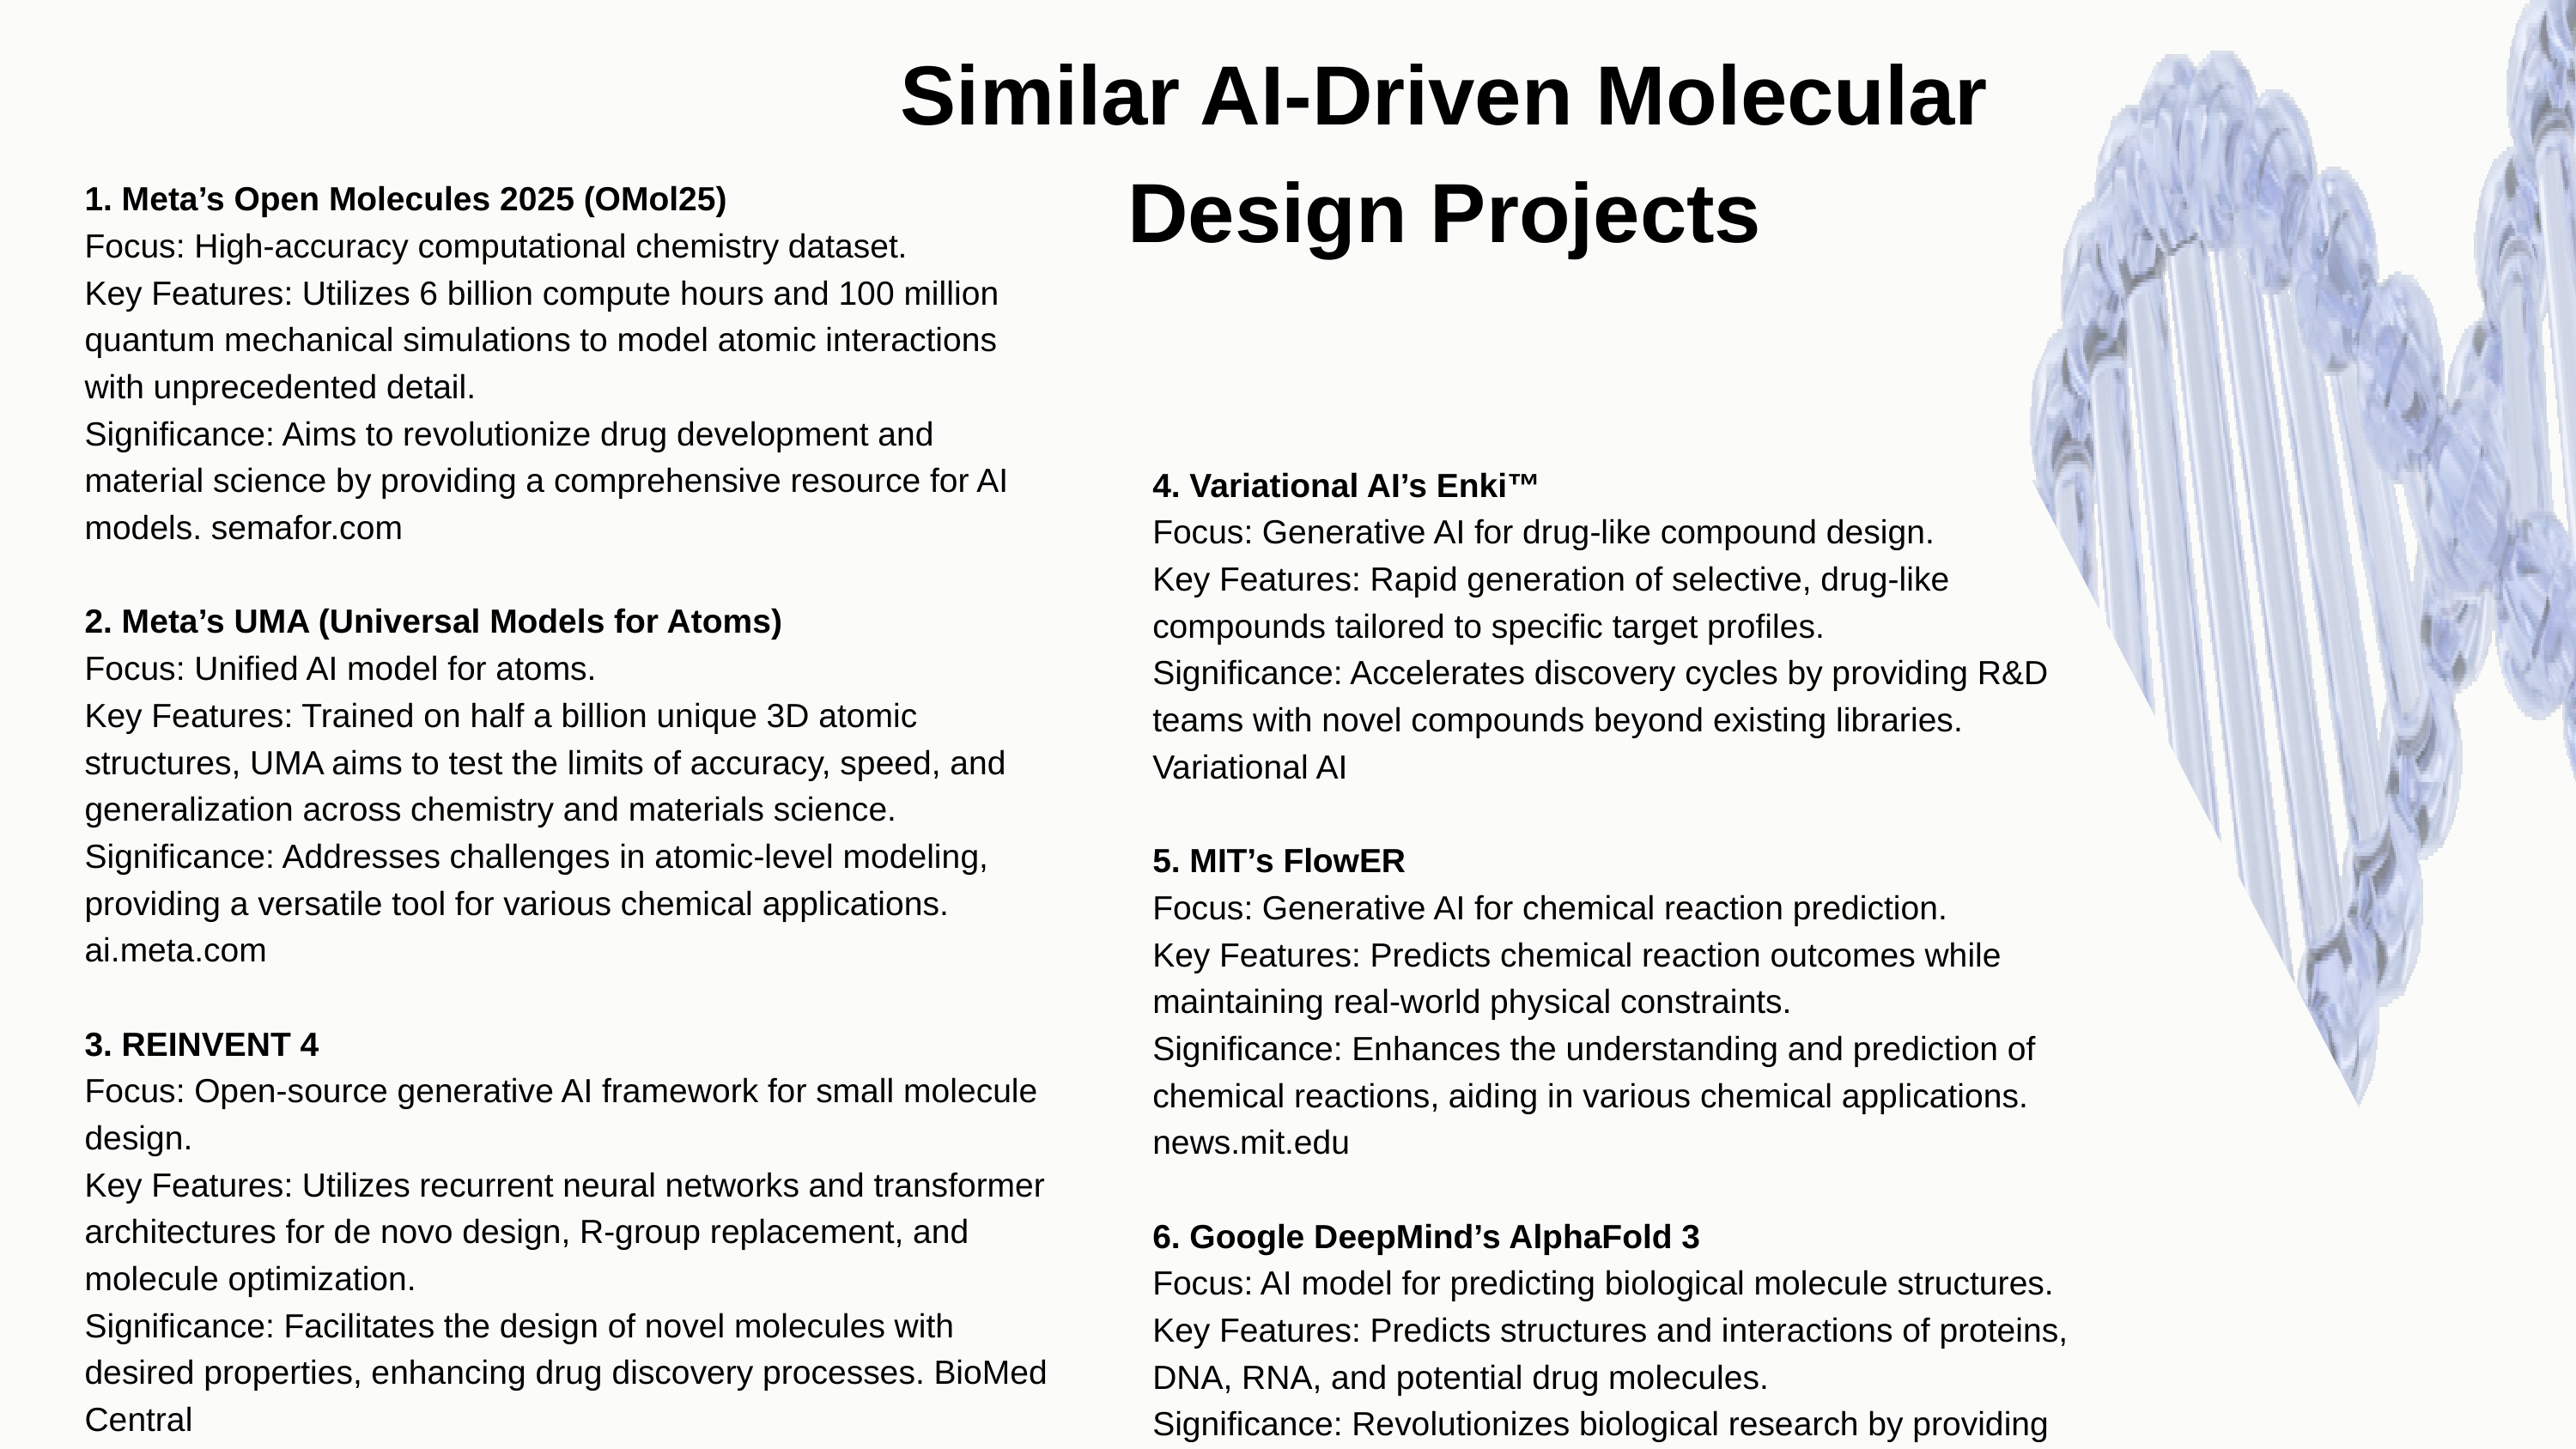

Similar AI-Driven Molecular Design Projects
1. Meta’s Open Molecules 2025 (OMol25)
Focus: High-accuracy computational chemistry dataset.
Key Features: Utilizes 6 billion compute hours and 100 million quantum mechanical simulations to model atomic interactions with unprecedented detail.
Significance: Aims to revolutionize drug development and material science by providing a comprehensive resource for AI models. semafor.com

2. Meta’s UMA (Universal Models for Atoms)
Focus: Unified AI model for atoms.
Key Features: Trained on half a billion unique 3D atomic structures, UMA aims to test the limits of accuracy, speed, and generalization across chemistry and materials science.
Significance: Addresses challenges in atomic-level modeling, providing a versatile tool for various chemical applications. ai.meta.com

3. REINVENT 4
Focus: Open-source generative AI framework for small molecule design.
Key Features: Utilizes recurrent neural networks and transformer architectures for de novo design, R-group replacement, and molecule optimization.
Significance: Facilitates the design of novel molecules with desired properties, enhancing drug discovery processes. BioMed Central
4. Variational AI’s Enki™
Focus: Generative AI for drug-like compound design.
Key Features: Rapid generation of selective, drug-like compounds tailored to specific target profiles.
Significance: Accelerates discovery cycles by providing R&D teams with novel compounds beyond existing libraries. Variational AI

5. MIT’s FlowER
Focus: Generative AI for chemical reaction prediction.
Key Features: Predicts chemical reaction outcomes while maintaining real-world physical constraints.
Significance: Enhances the understanding and prediction of chemical reactions, aiding in various chemical applications. news.mit.edu

6. Google DeepMind’s AlphaFold 3
Focus: AI model for predicting biological molecule structures.
Key Features: Predicts structures and interactions of proteins, DNA, RNA, and potential drug molecules.
Significance: Revolutionizes biological research by providing insights into molecular structures and interactions